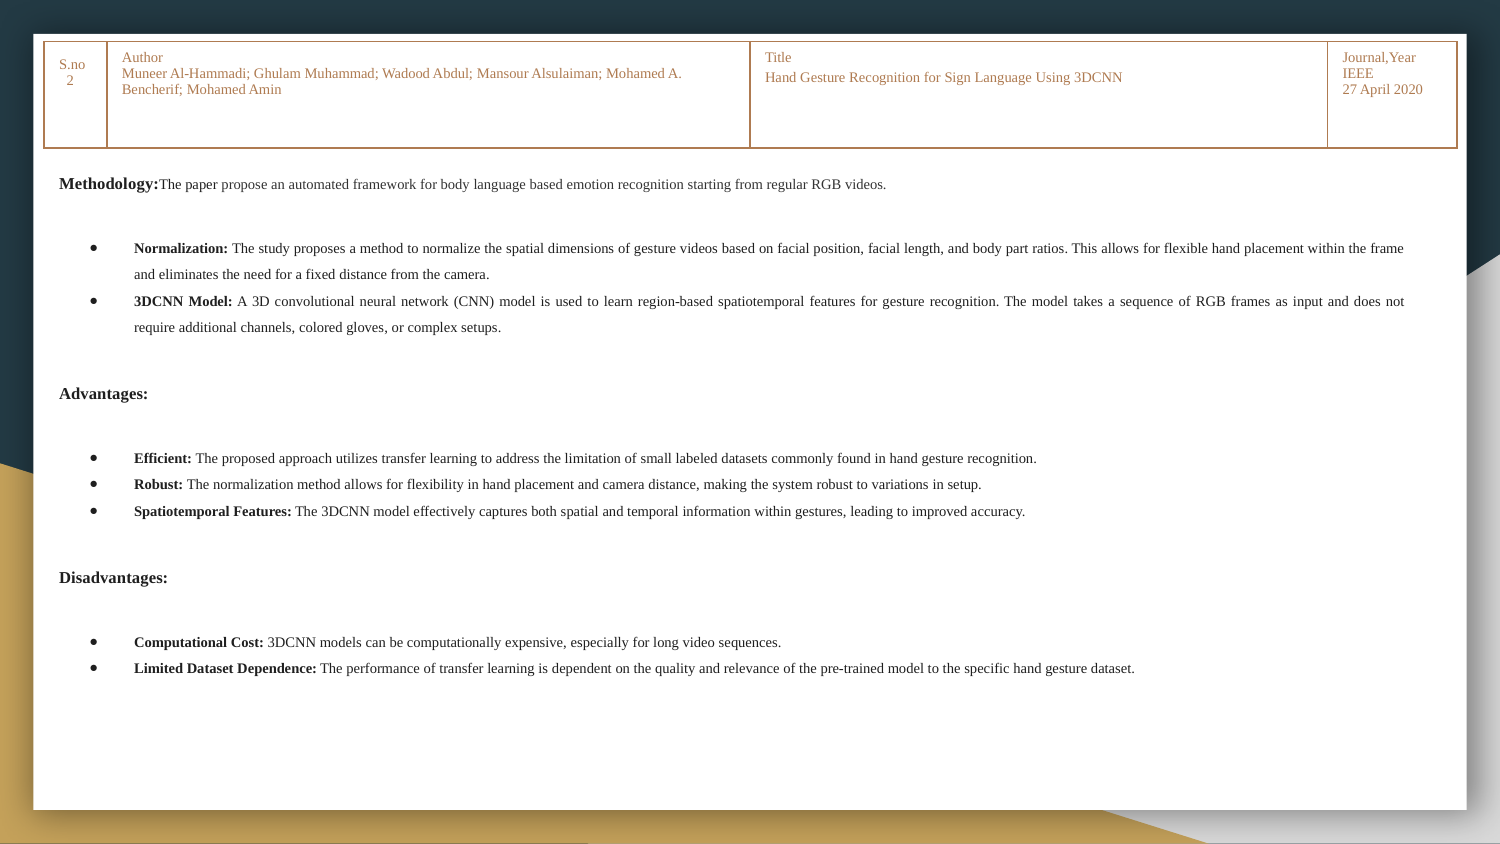

| S.no 2 | Author Muneer Al-Hammadi; Ghulam Muhammad; Wadood Abdul; Mansour Alsulaiman; Mohamed A. Bencherif; Mohamed Amin | Title Hand Gesture Recognition for Sign Language Using 3DCNN | Journal,Year IEEE 27 April 2020 |
| --- | --- | --- | --- |
Methodology:The paper propose an automated framework for body language based emotion recognition starting from regular RGB videos.
Normalization: The study proposes a method to normalize the spatial dimensions of gesture videos based on facial position, facial length, and body part ratios. This allows for flexible hand placement within the frame and eliminates the need for a fixed distance from the camera.
3DCNN Model: A 3D convolutional neural network (CNN) model is used to learn region-based spatiotemporal features for gesture recognition. The model takes a sequence of RGB frames as input and does not require additional channels, colored gloves, or complex setups.
Advantages:
Efficient: The proposed approach utilizes transfer learning to address the limitation of small labeled datasets commonly found in hand gesture recognition.
Robust: The normalization method allows for flexibility in hand placement and camera distance, making the system robust to variations in setup.
Spatiotemporal Features: The 3DCNN model effectively captures both spatial and temporal information within gestures, leading to improved accuracy.
Disadvantages:
Computational Cost: 3DCNN models can be computationally expensive, especially for long video sequences.
Limited Dataset Dependence: The performance of transfer learning is dependent on the quality and relevance of the pre-trained model to the specific hand gesture dataset.